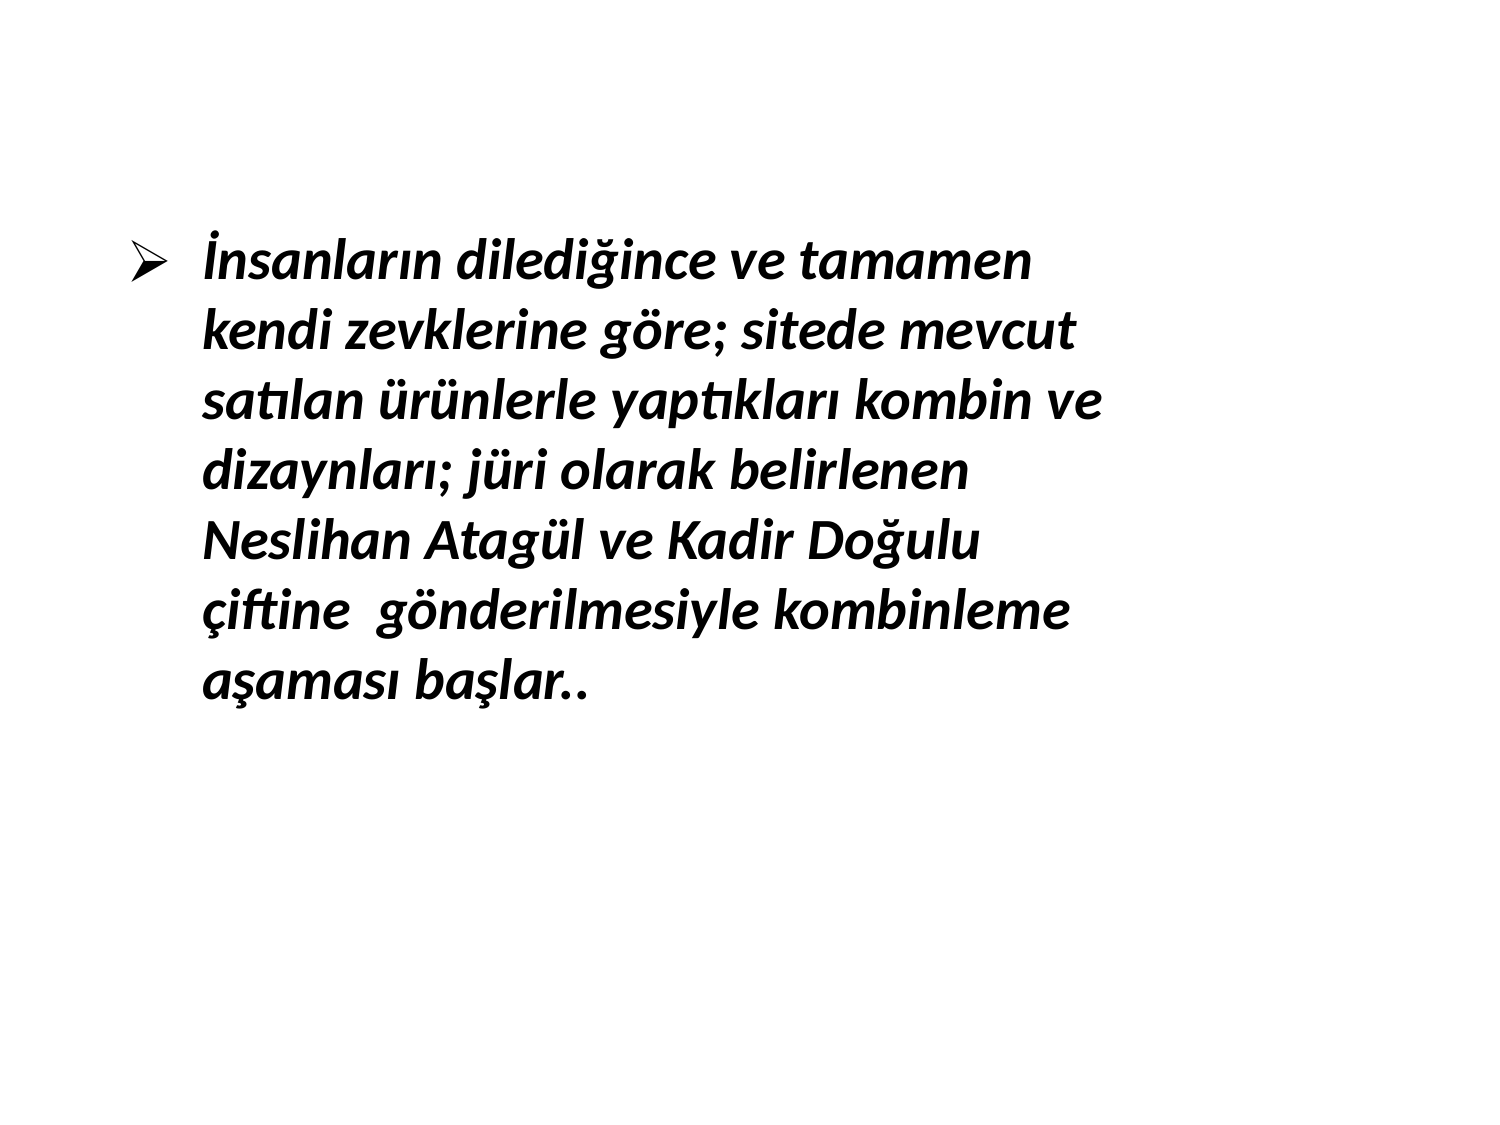

İnsanların dilediğince ve tamamen kendi zevklerine göre; sitede mevcut satılan ürünlerle yaptıkları kombin ve dizaynları; jüri olarak belirlenen  Neslihan Atagül ve Kadir Doğulu çiftine  gönderilmesiyle kombinleme aşaması başlar..